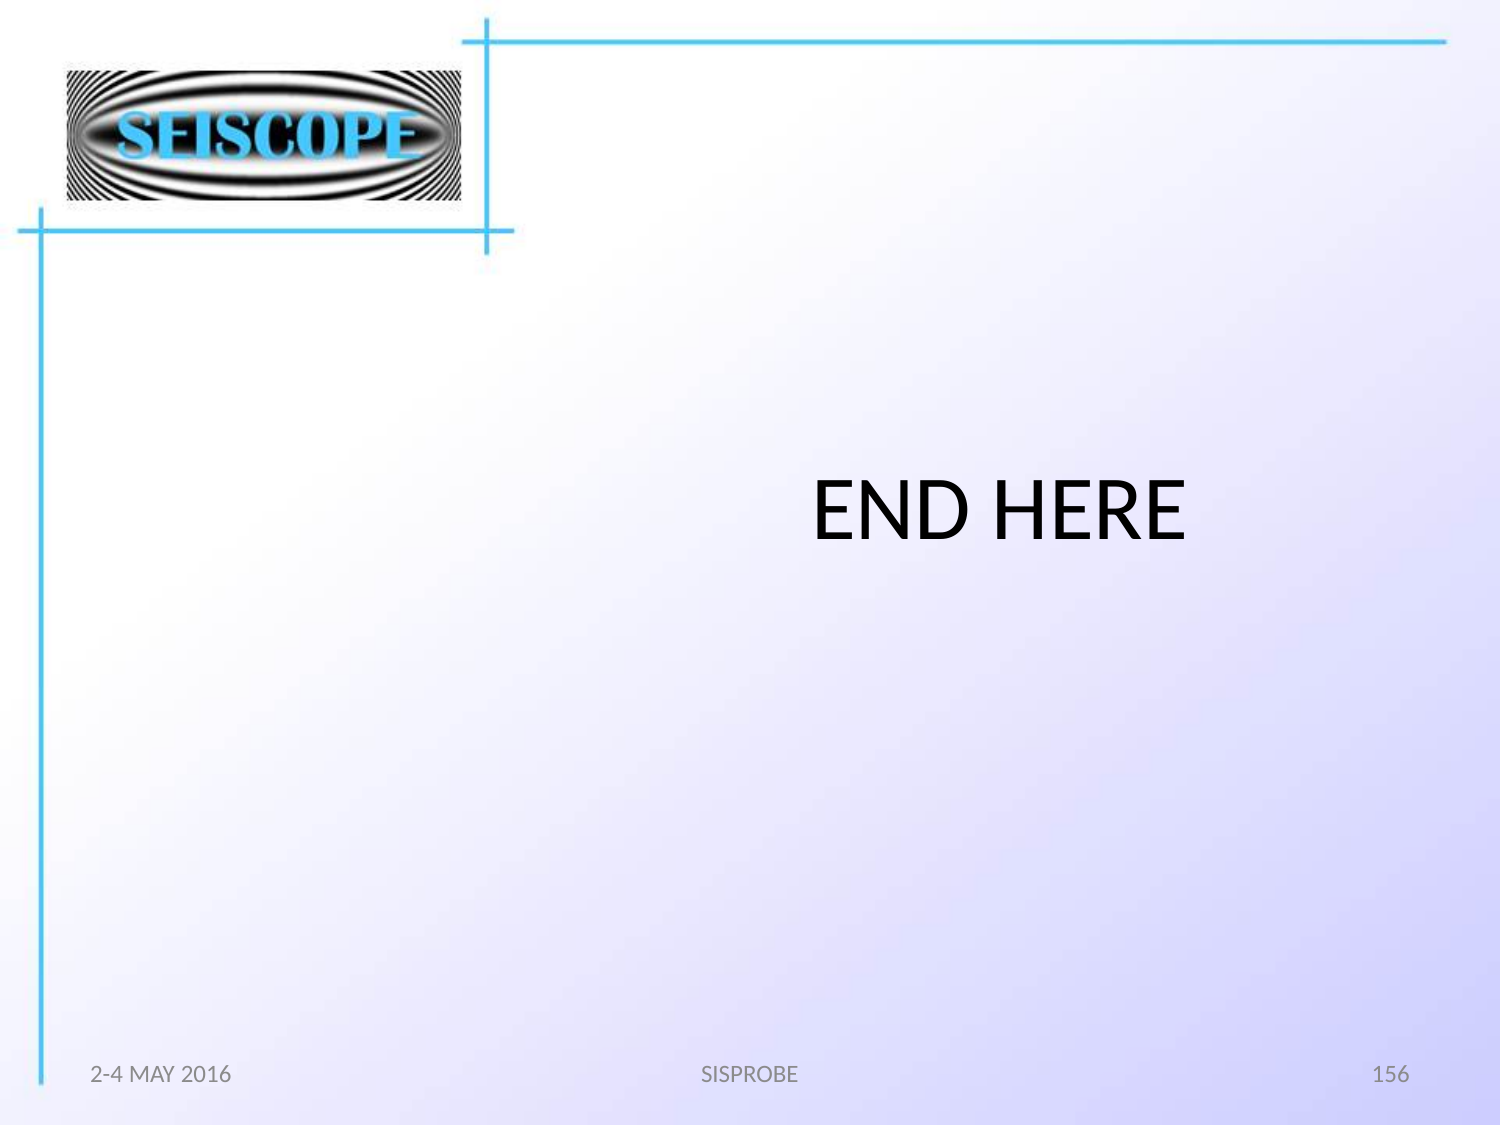

# END HERE
2-4 MAY 2016
SISPROBE
156